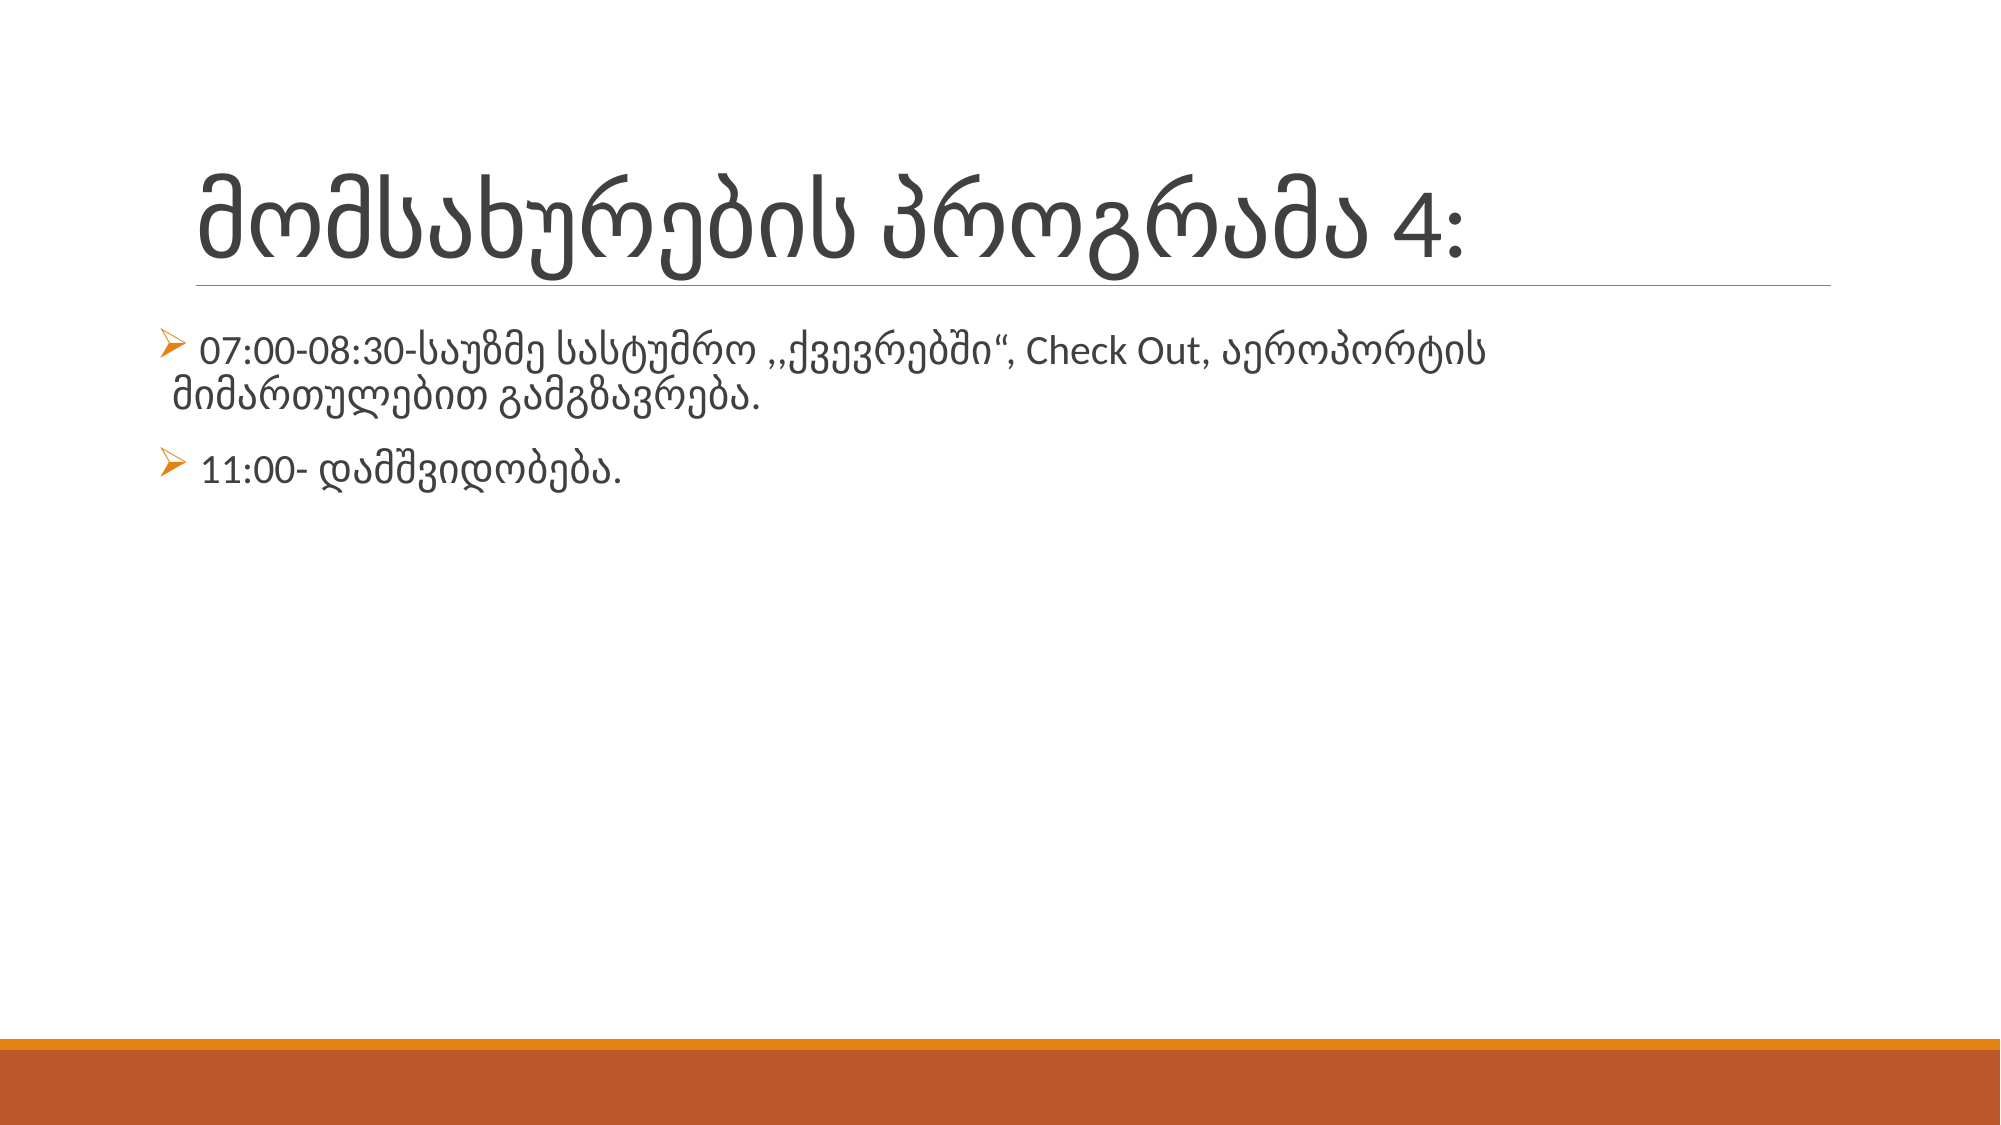

# მომსახურების პროგრამა 4:
 07:00-08:30-საუზმე სასტუმრო ,,ქვევრებში“, Check Out, აეროპორტის მიმართულებით გამგზავრება.
 11:00- დამშვიდობება.